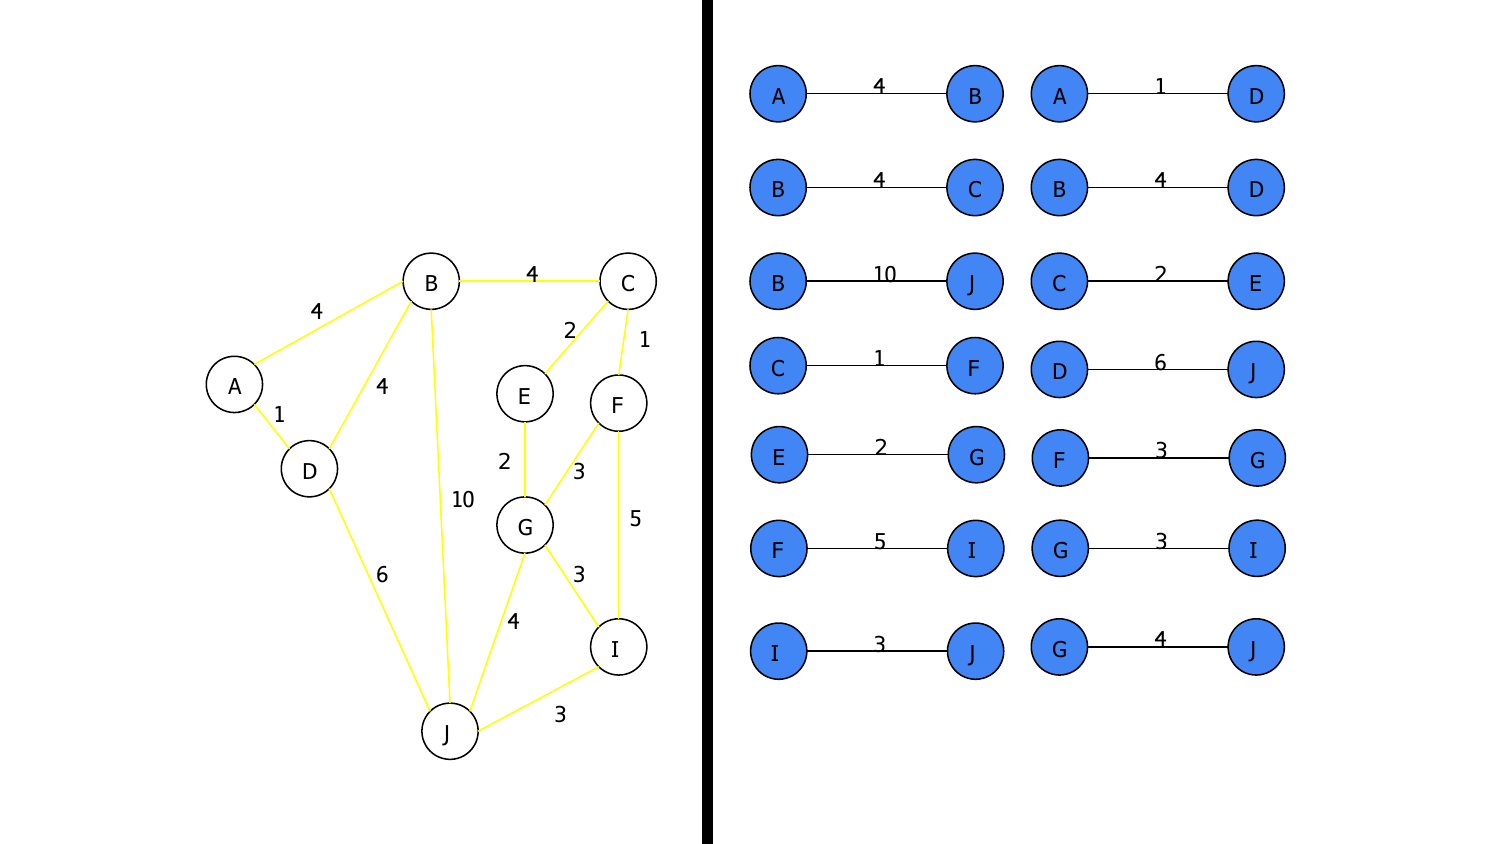

4

1

A
B
A
D

4

4

B
C
B
D

4

10

2

B
C
B
J
C
E
4
2
1

1

6

C
F
D
J

A
4

E

F
1

2

3

E
G
F
G

2
D
3
10

5
G

3

5

G
I
F
I
6
3
4

4

3

I
G
J
I
J
3

J